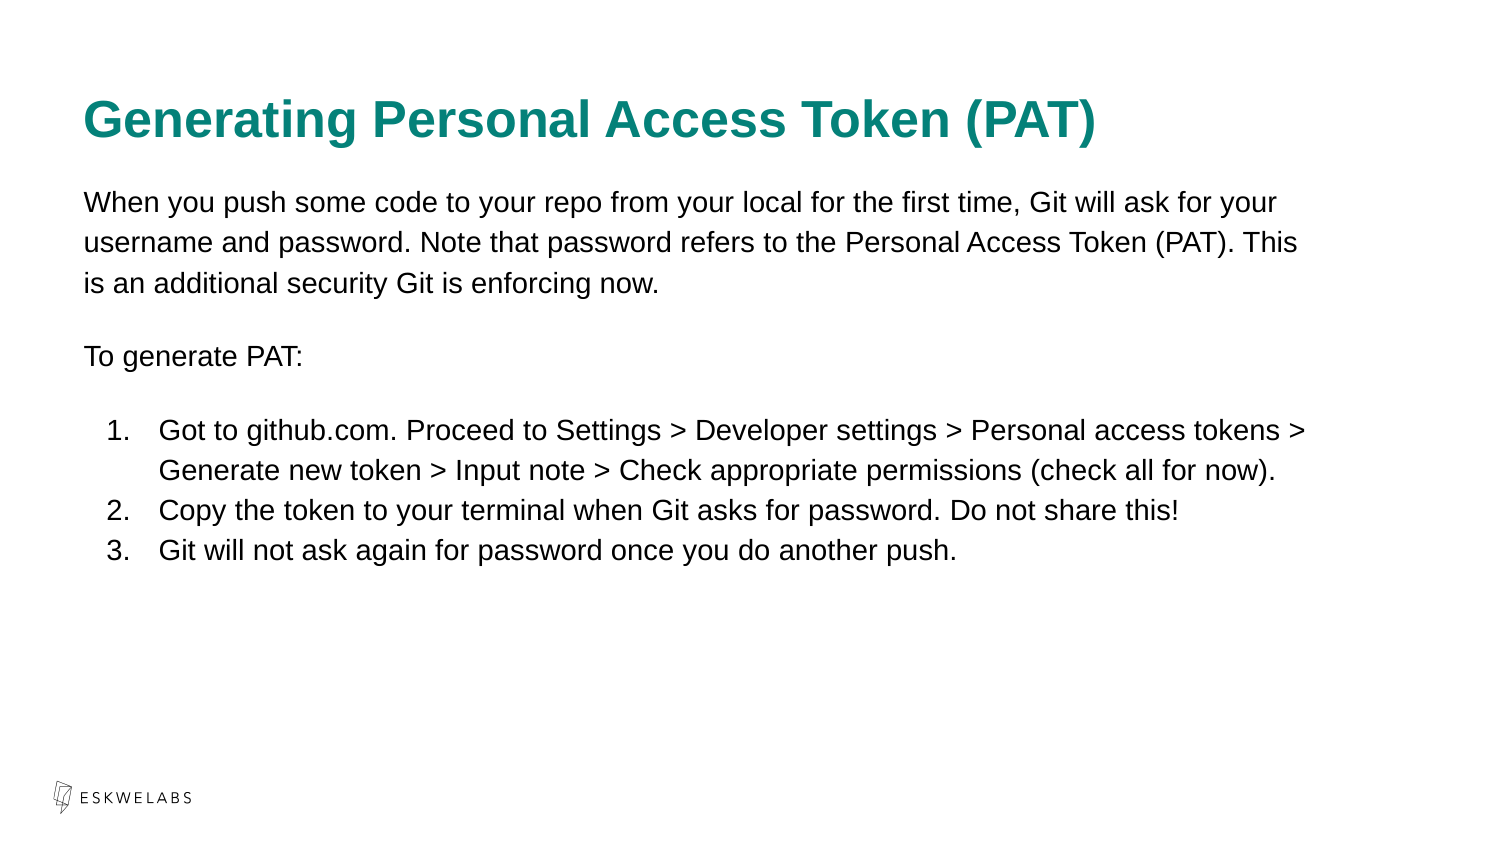

Generating Personal Access Token (PAT)
When you push some code to your repo from your local for the first time, Git will ask for your username and password. Note that password refers to the Personal Access Token (PAT). This is an additional security Git is enforcing now.
To generate PAT:
Got to github.com. Proceed to Settings > Developer settings > Personal access tokens > Generate new token > Input note > Check appropriate permissions (check all for now).
Copy the token to your terminal when Git asks for password. Do not share this!
Git will not ask again for password once you do another push.